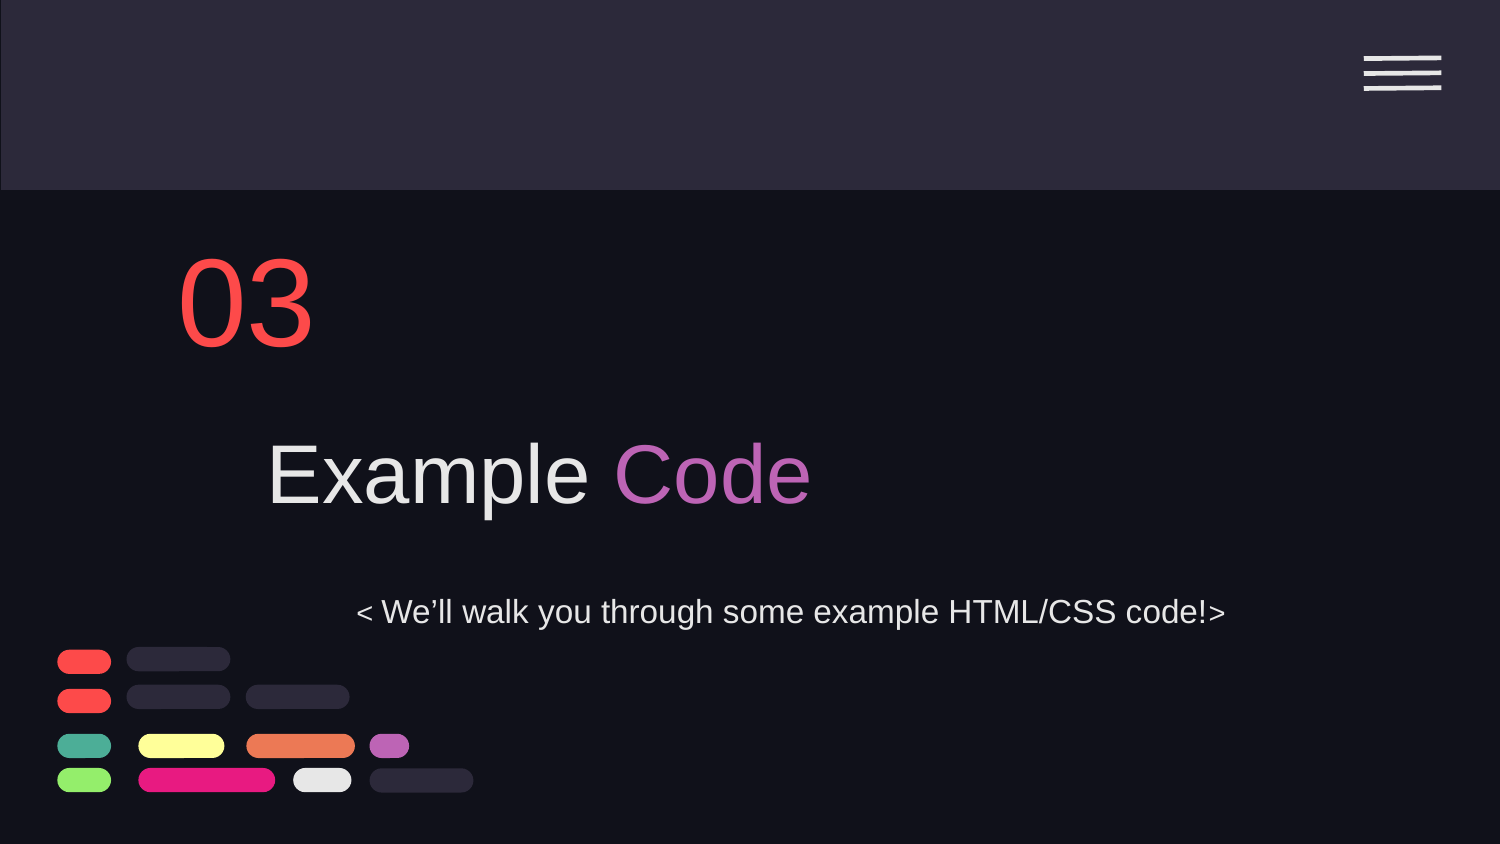

03
# Example Code
< We’ll walk you through some example HTML/CSS code!>